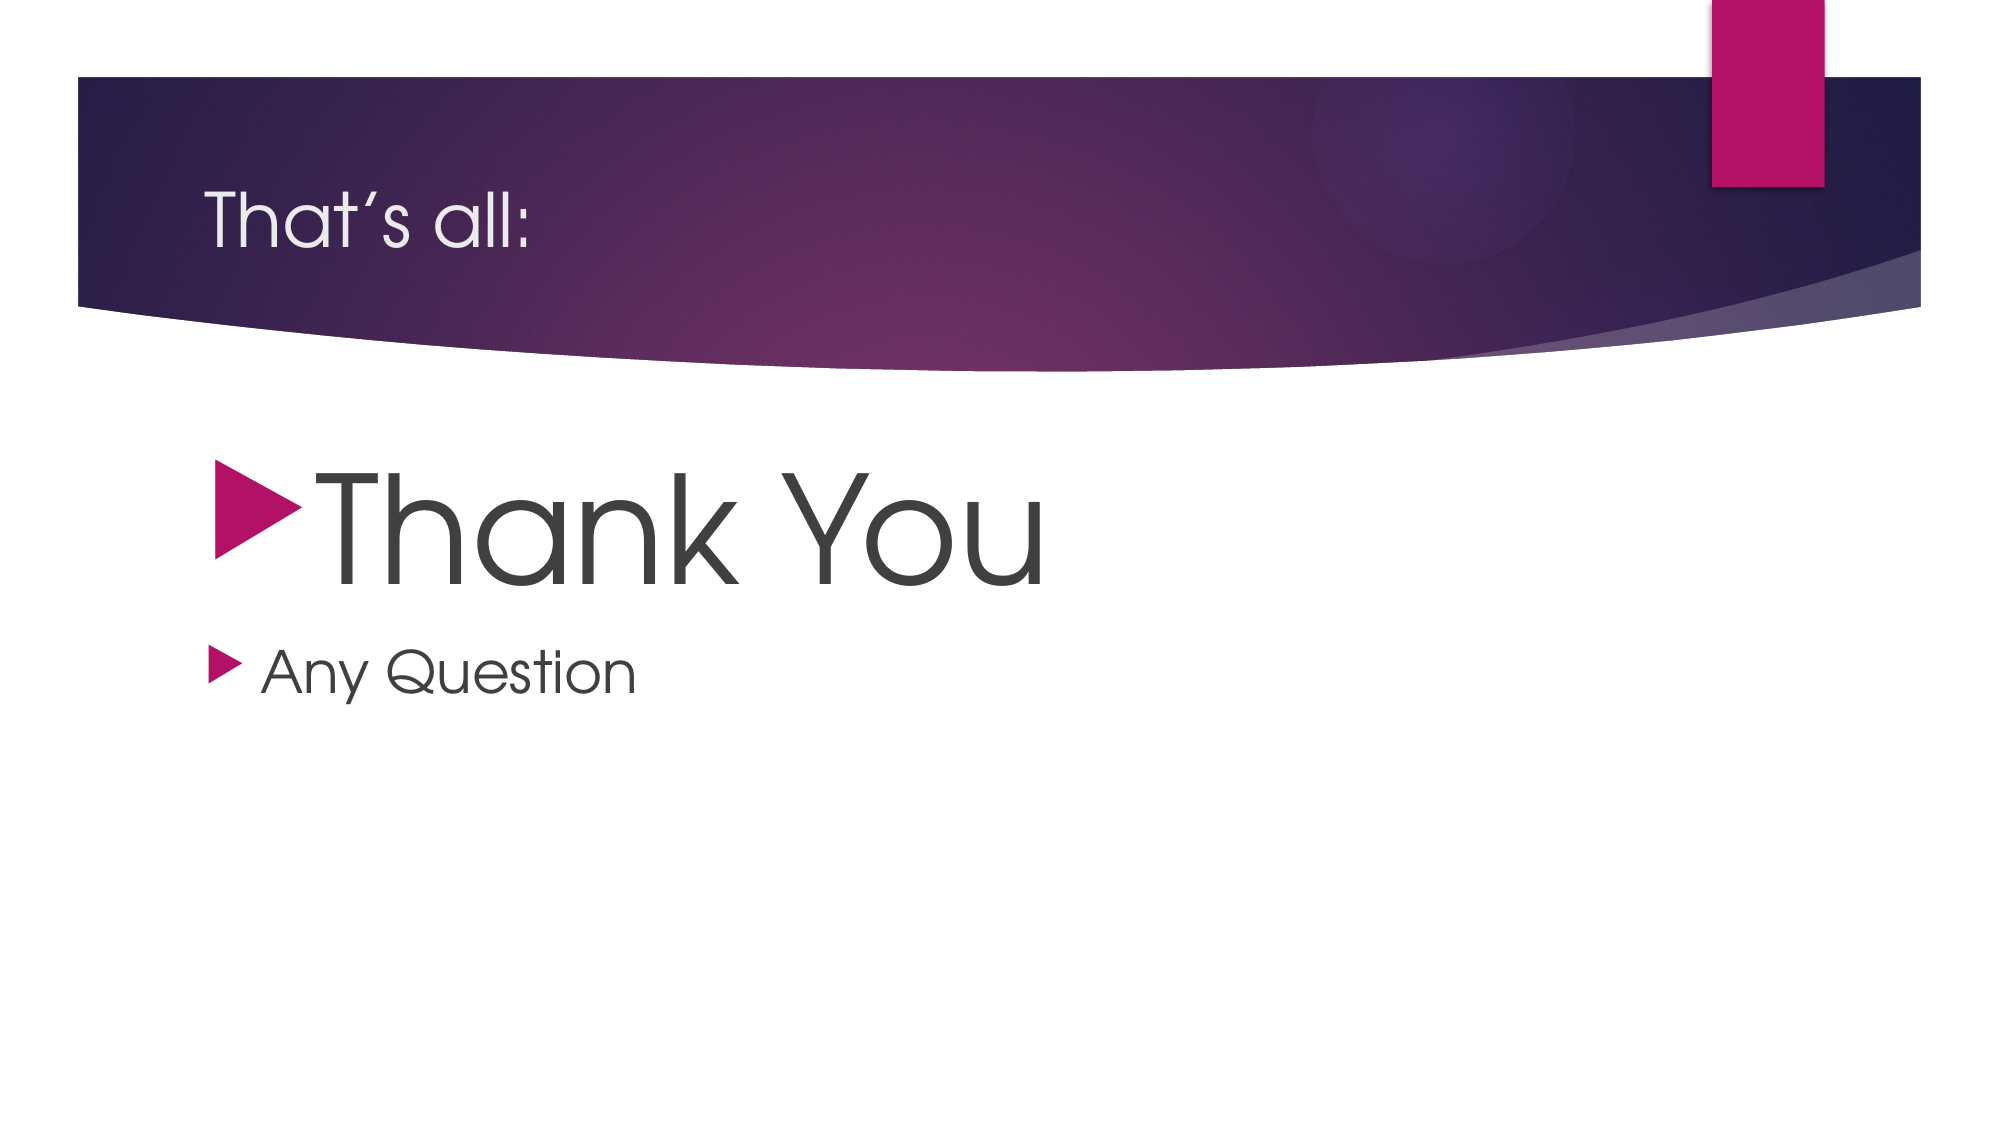

# That’s all:
Thank You
Any Question